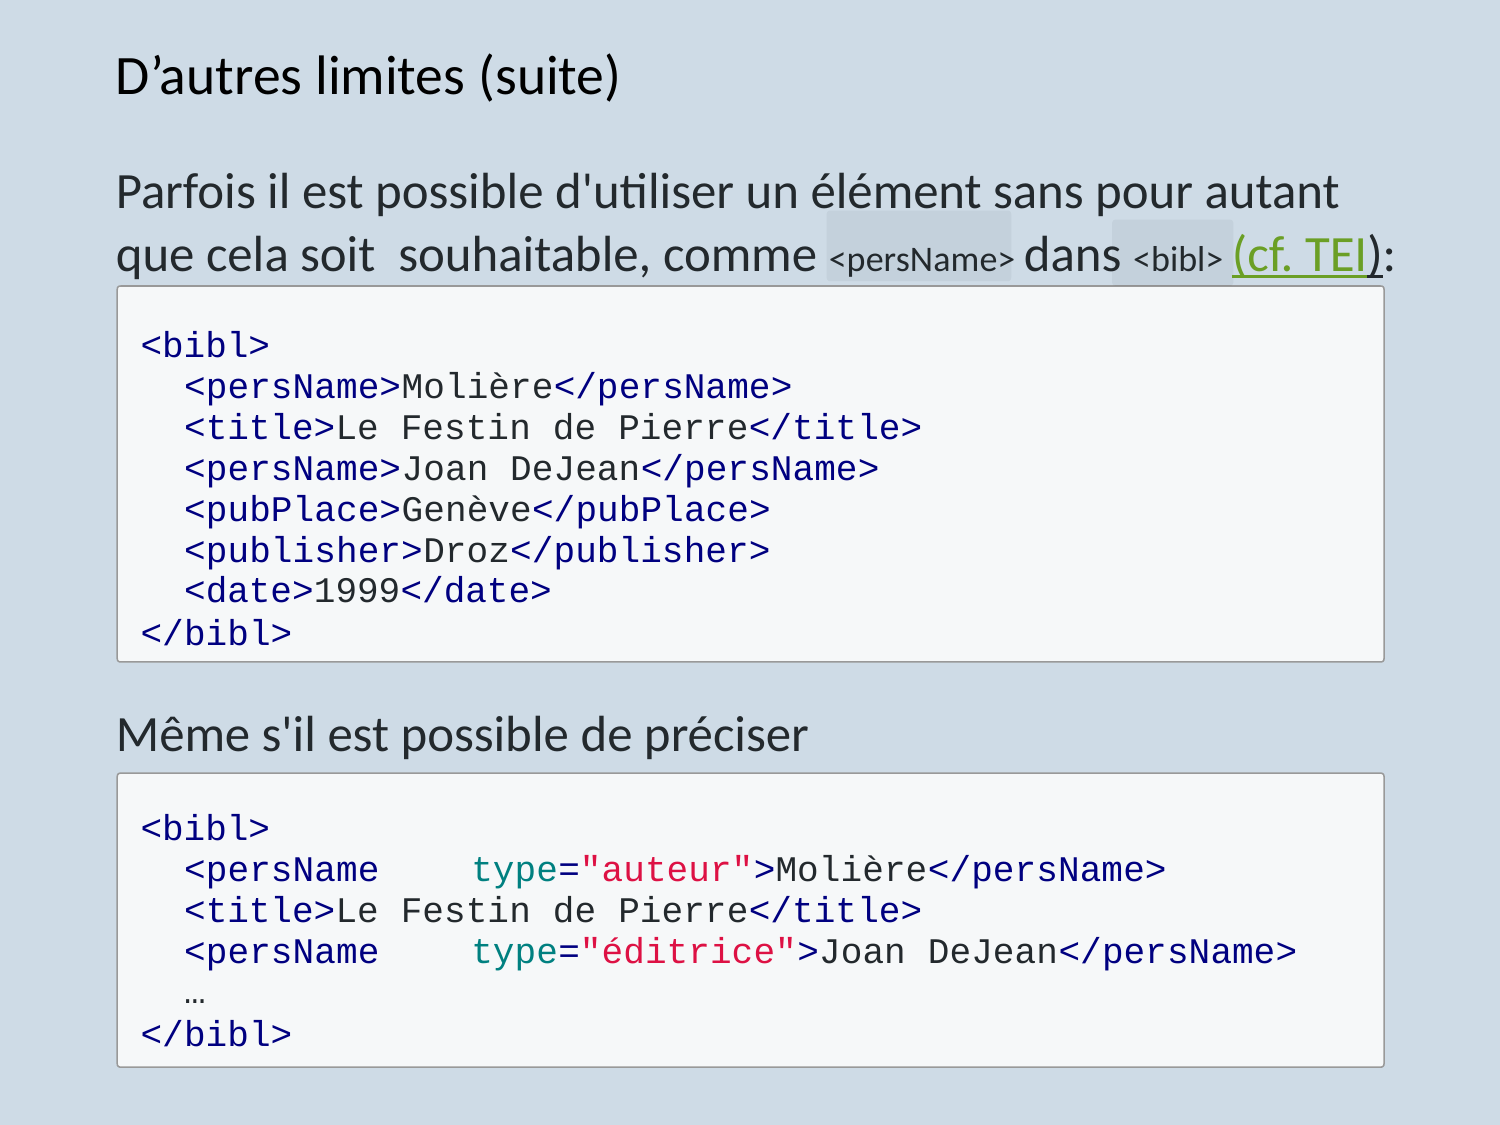

# D’autres limites (suite)
Parfois il est possible d'utiliser un élément sans pour autant que cela soit  souhaitable, comme <persName> dans <bibl> (cf. TEI):

<bibl>
<persName>Molière</persName>
<title>Le Festin de Pierre</title>
<persName>Joan DeJean</persName>
<pubPlace>Genève</pubPlace>
<publisher>Droz</publisher>
<date>1999</date>
</bibl>

Même s'il est possible de préciser

<bibl>
<persName	type="auteur">Molière</persName>
<title>Le Festin de Pierre</title>
<persName	type="éditrice">Joan DeJean</persName>
…
</bibl>